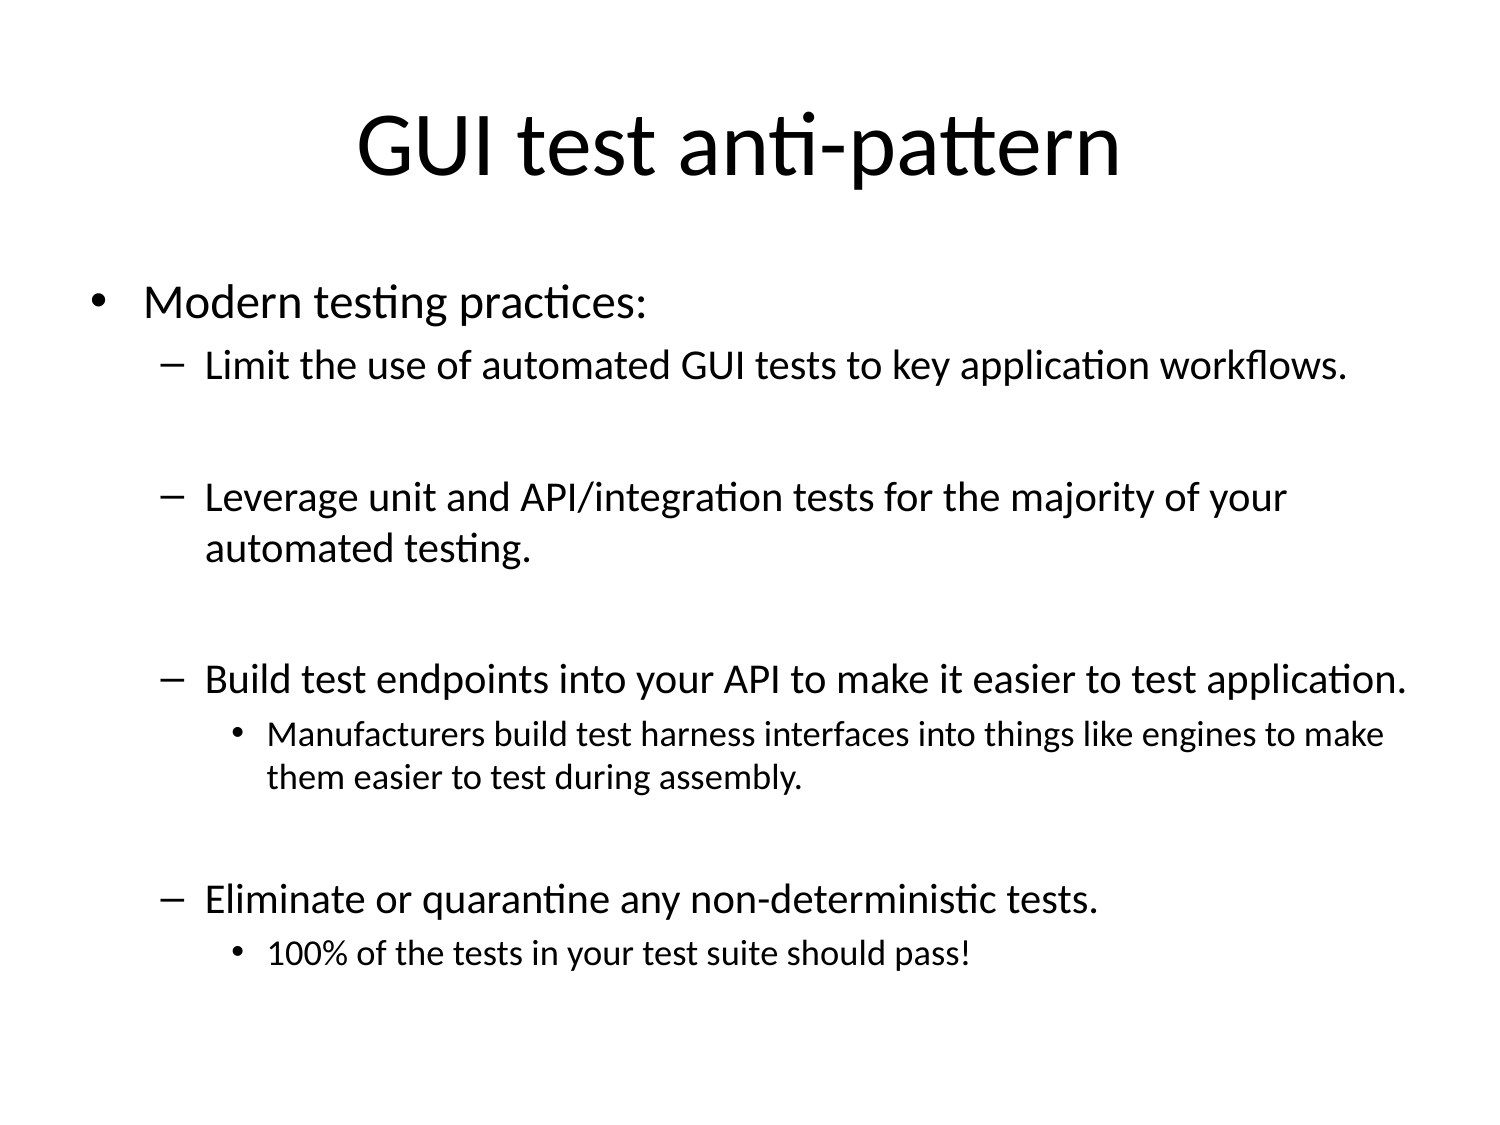

# GUI test anti-pattern
Modern testing practices:
Limit the use of automated GUI tests to key application workflows.

Leverage unit and API/integration tests for the majority of your automated testing.

Build test endpoints into your API to make it easier to test application.
Manufacturers build test harness interfaces into things like engines to make them easier to test during assembly.

Eliminate or quarantine any non-deterministic tests.
100% of the tests in your test suite should pass!